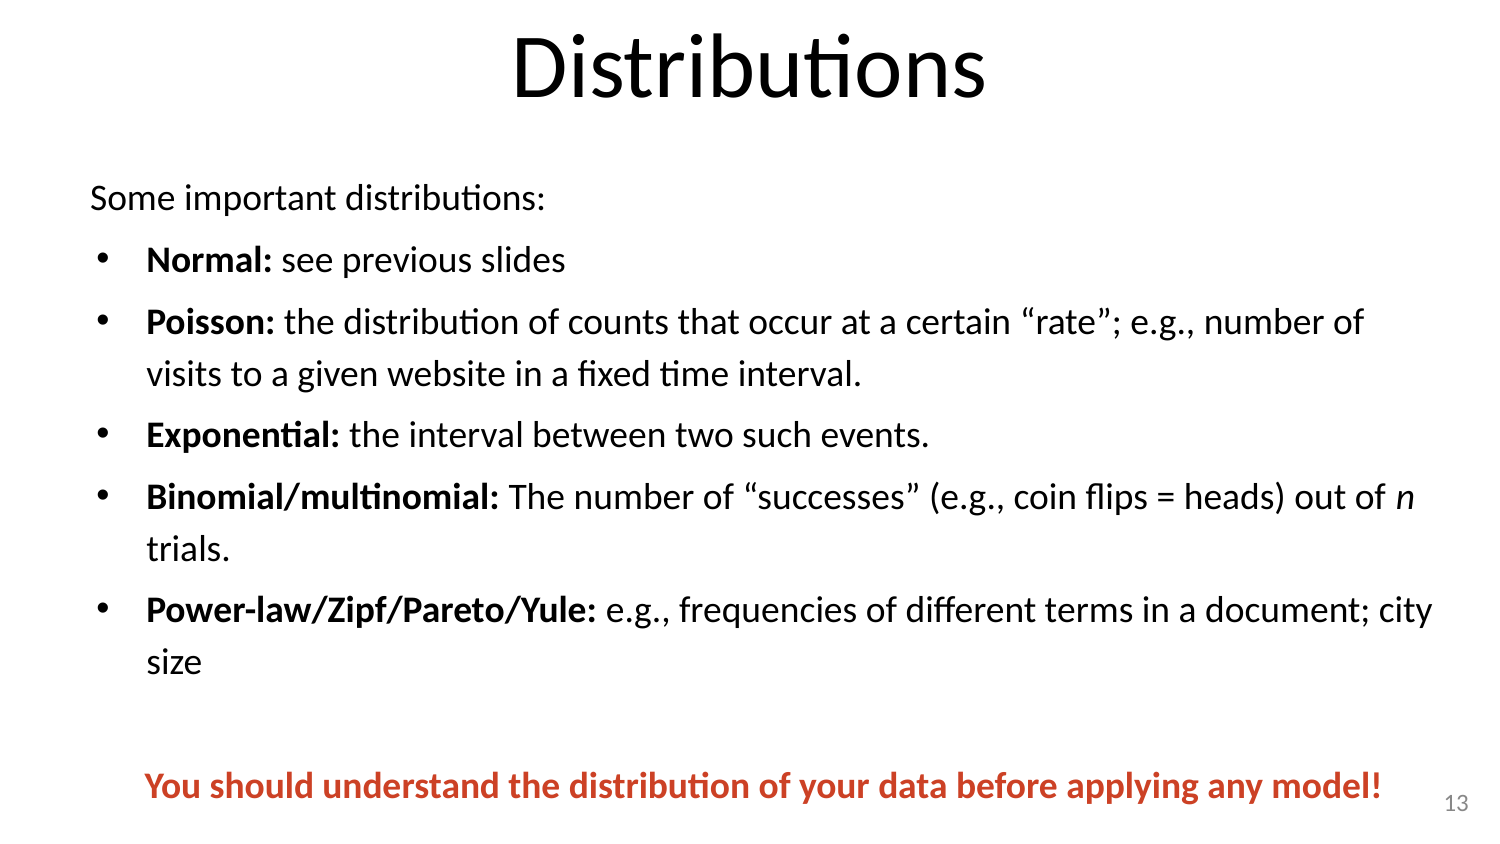

# Distributions
Some important distributions:
Normal: see previous slides
Poisson: the distribution of counts that occur at a certain “rate”; e.g., number of visits to a given website in a fixed time interval.
Exponential: the interval between two such events.
Binomial/multinomial: The number of “successes” (e.g., coin flips = heads) out of n trials.
Power-law/Zipf/Pareto/Yule: e.g., frequencies of different terms in a document; city size

You should understand the distribution of your data before applying any model!
13